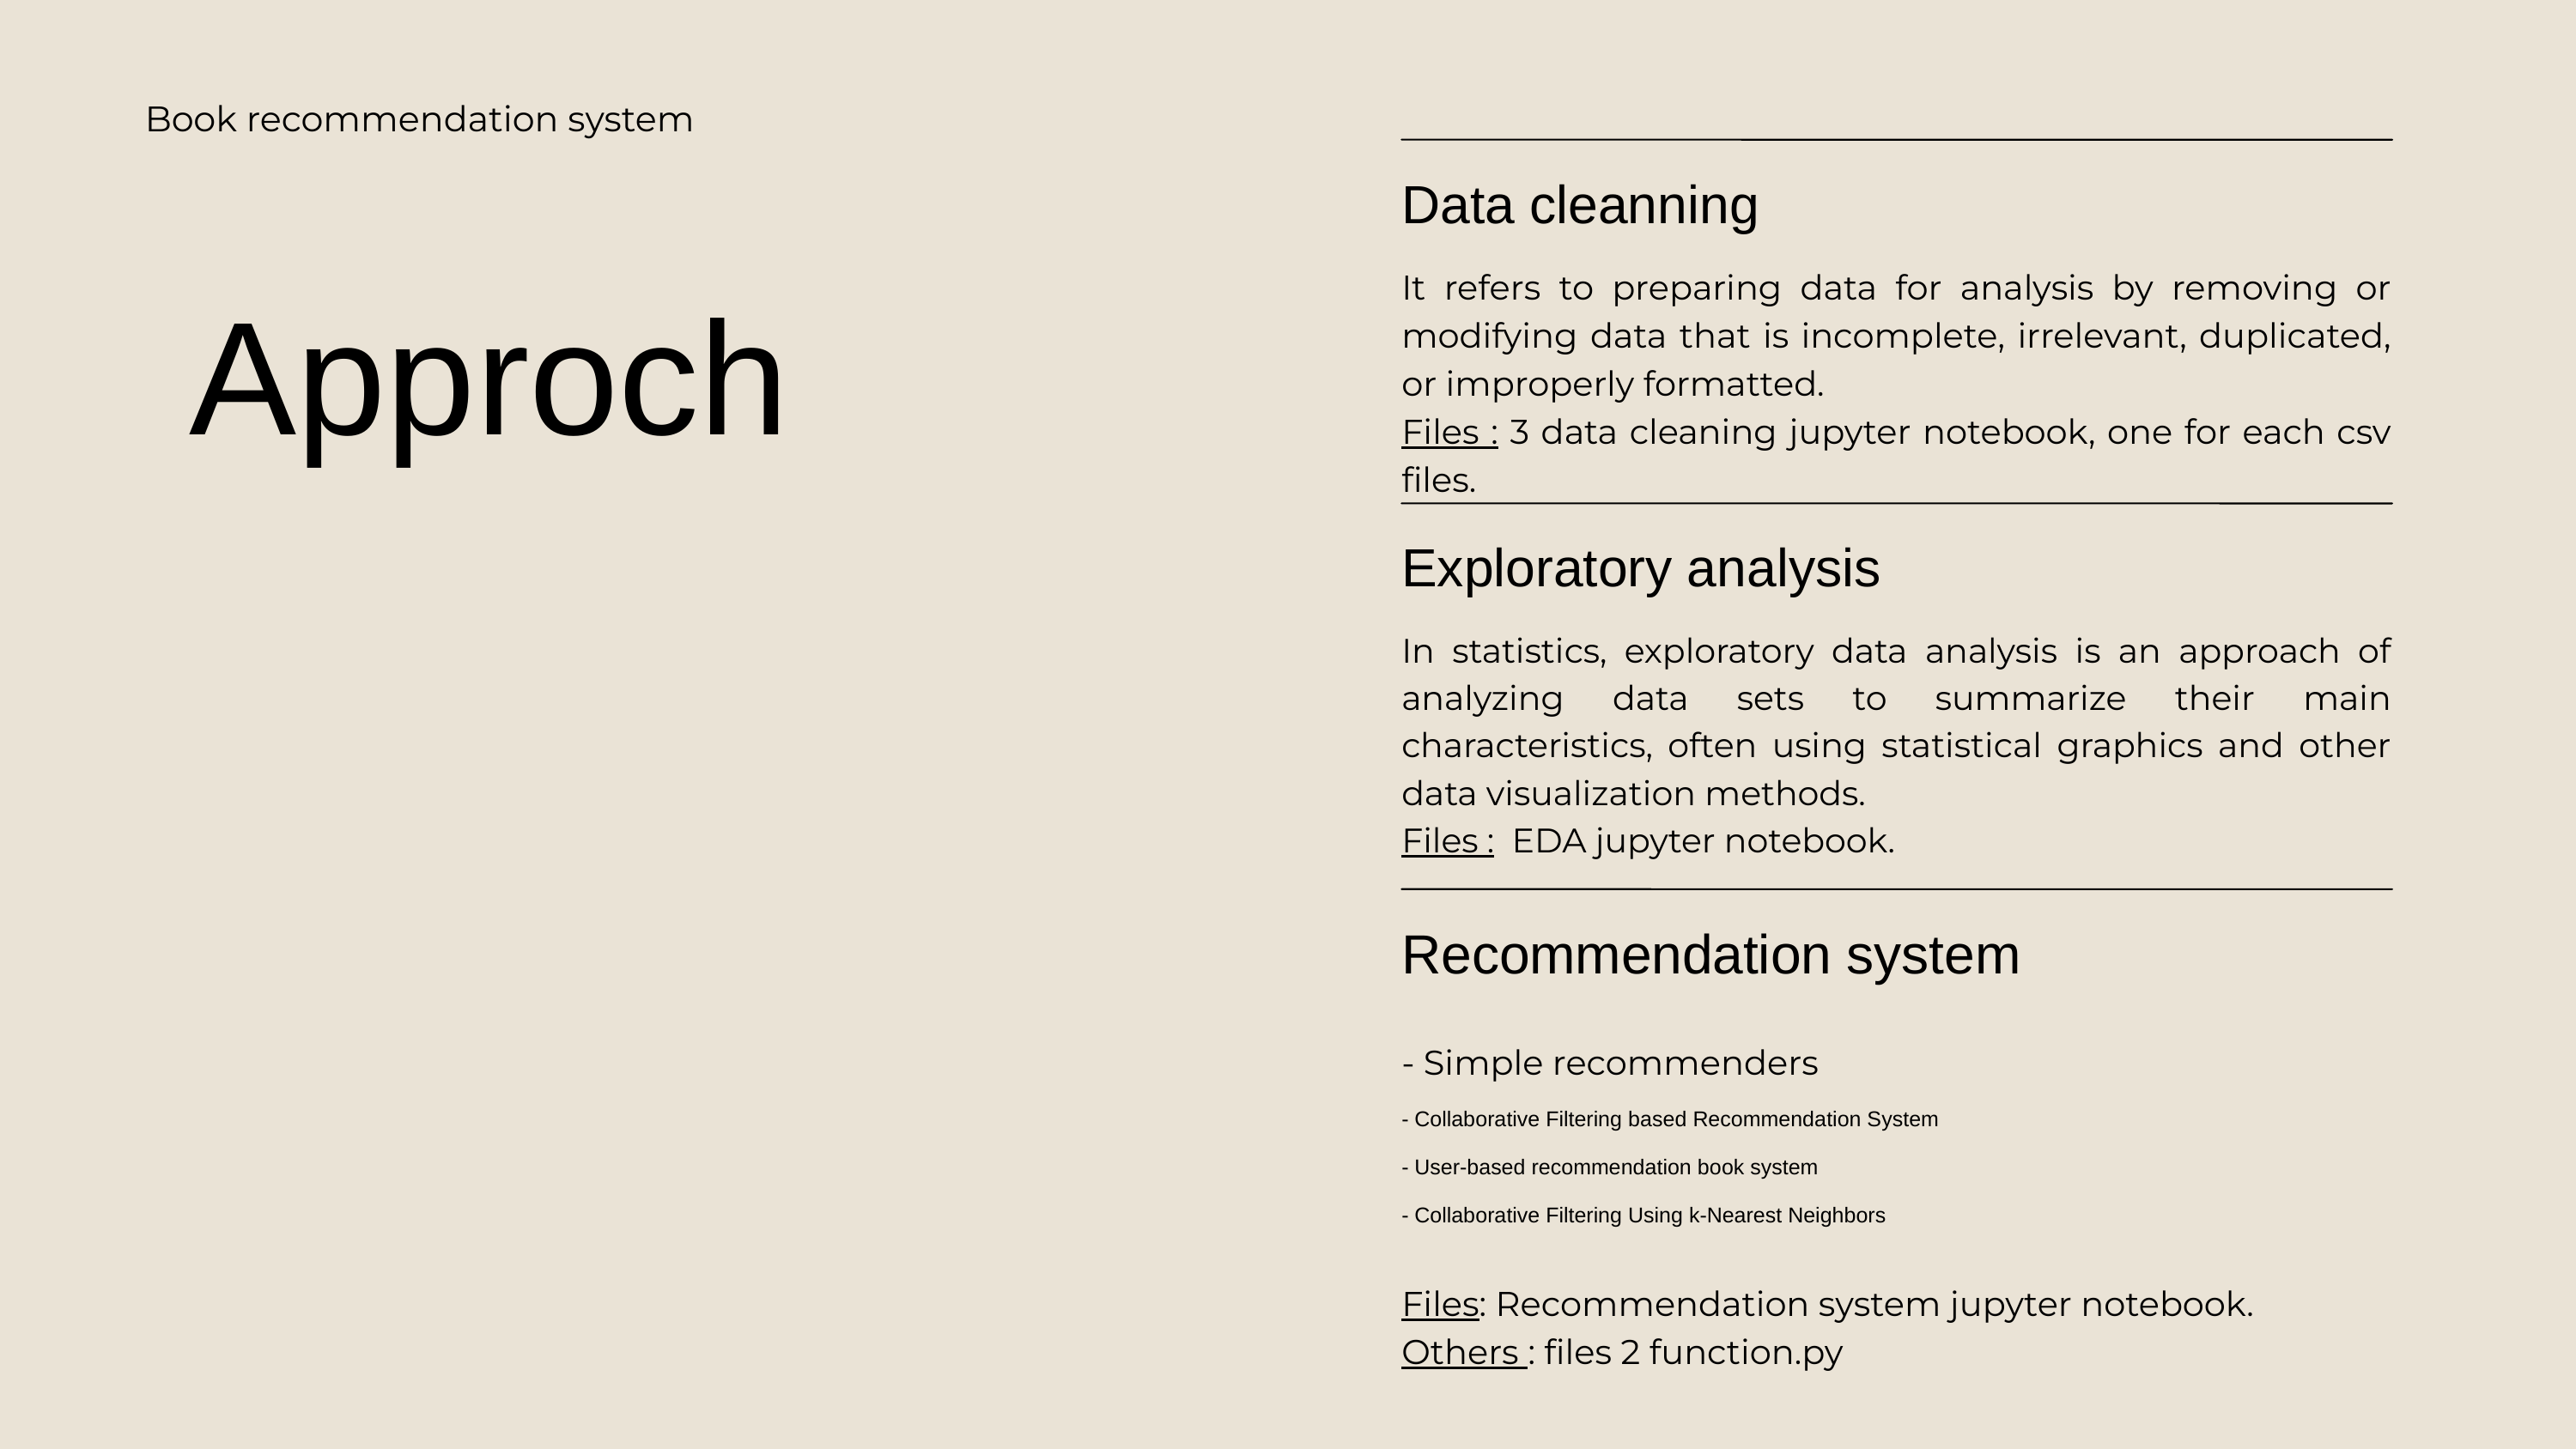

Book recommendation system

Data cleanning
It refers to preparing data for analysis by removing or modifying data that is incomplete, irrelevant, duplicated, or improperly formatted.
Files : 3 data cleaning jupyter notebook, one for each csv files.
 Approch

Exploratory analysis
In statistics, exploratory data analysis is an approach of analyzing data sets to summarize their main characteristics, often using statistical graphics and other data visualization methods.
Files :  EDA jupyter notebook.

Recommendation system
- Simple recommenders
- Collaborative Filtering based Recommendation System
- User-based recommendation book system
- Collaborative Filtering Using k-Nearest Neighbors

Files: Recommendation system jupyter notebook.
Others : files 2 function.py